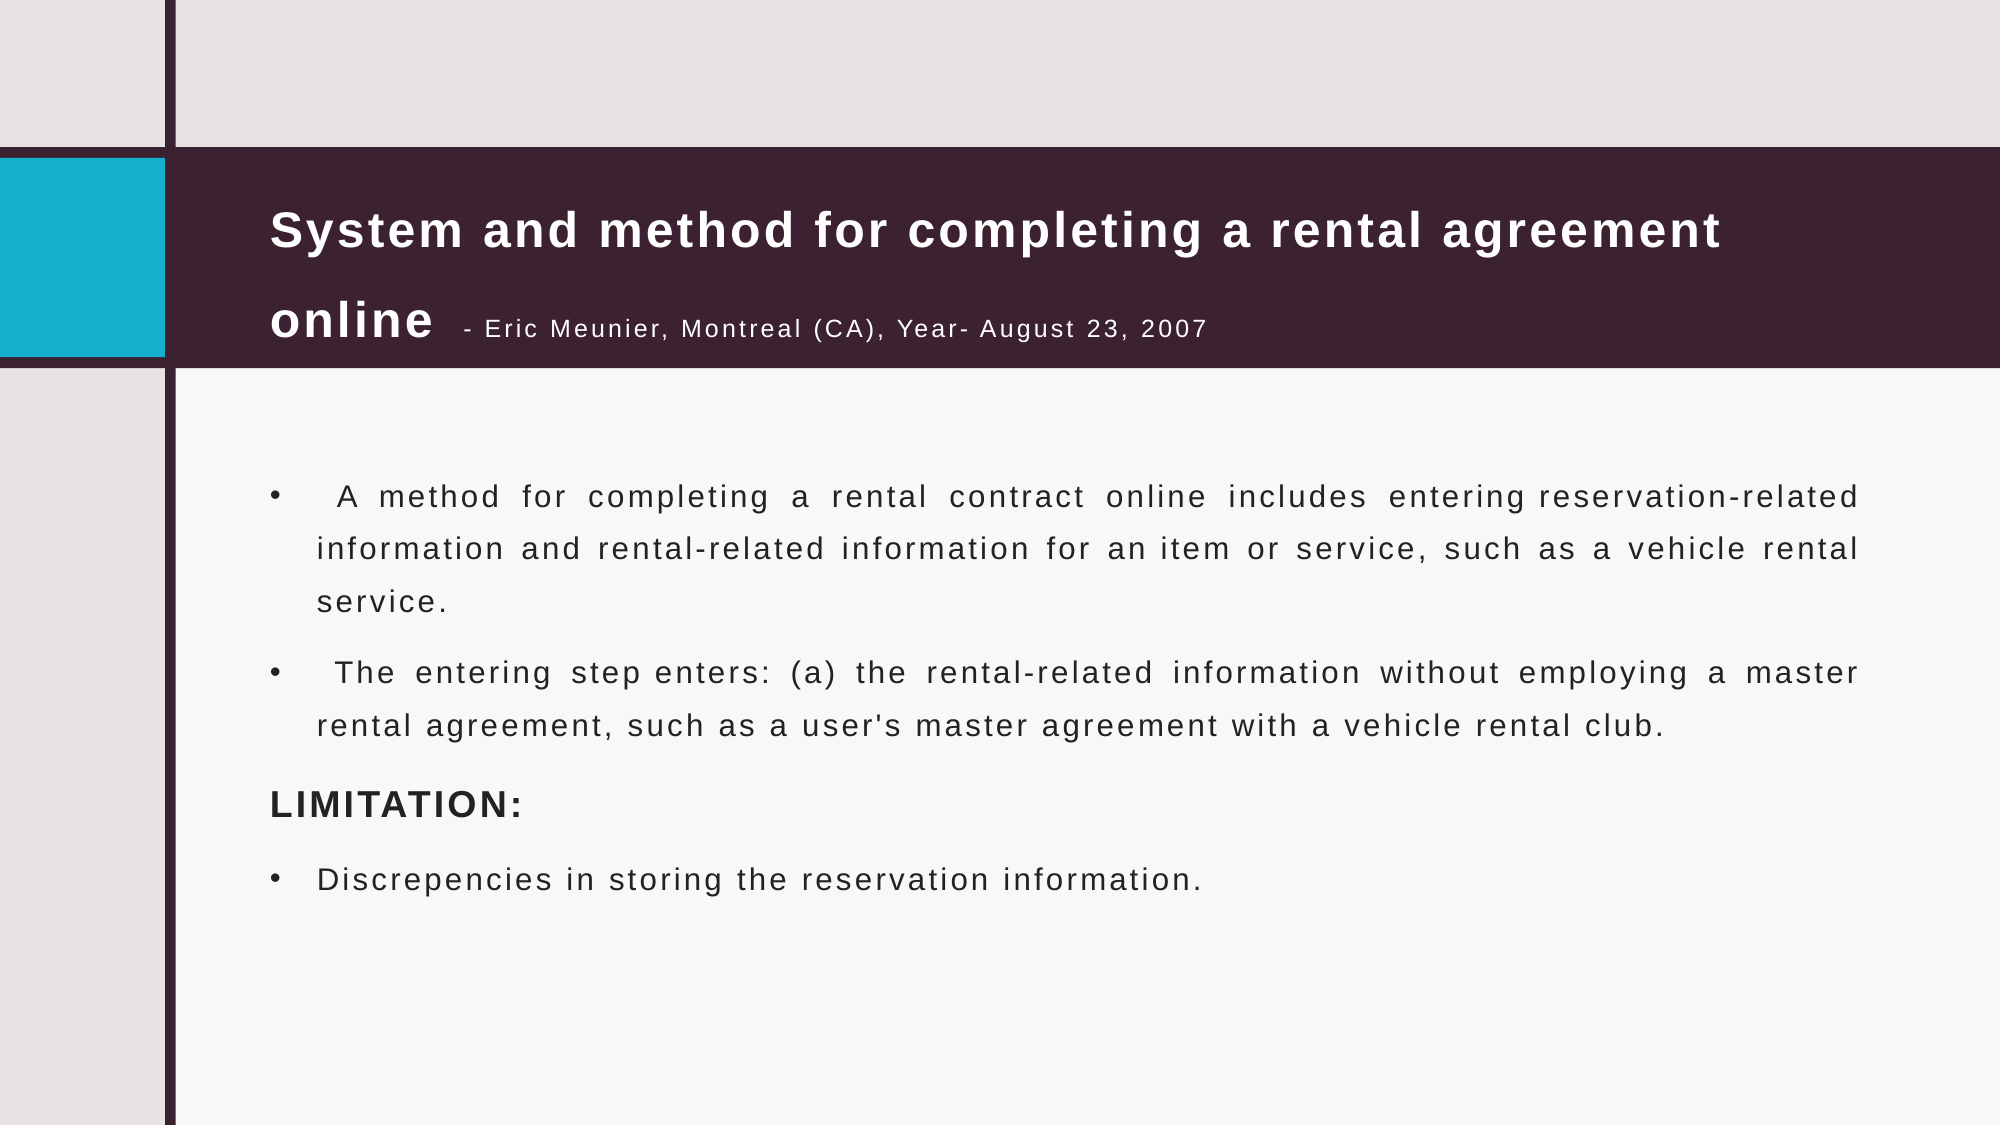

# System and method for completing a rental agreement online  - Eric Meunier, Montreal (CA), Year- August 23, 2007

 A method for completing a rental contract online includes entering reservation-related information and rental-related information for an item or service, such as a vehicle rental service.
 The entering step enters: (a) the rental-related information without employing a master rental agreement, such as a user's master agreement with a vehicle rental club.
LIMITATION:
Discrepencies in storing the reservation information.